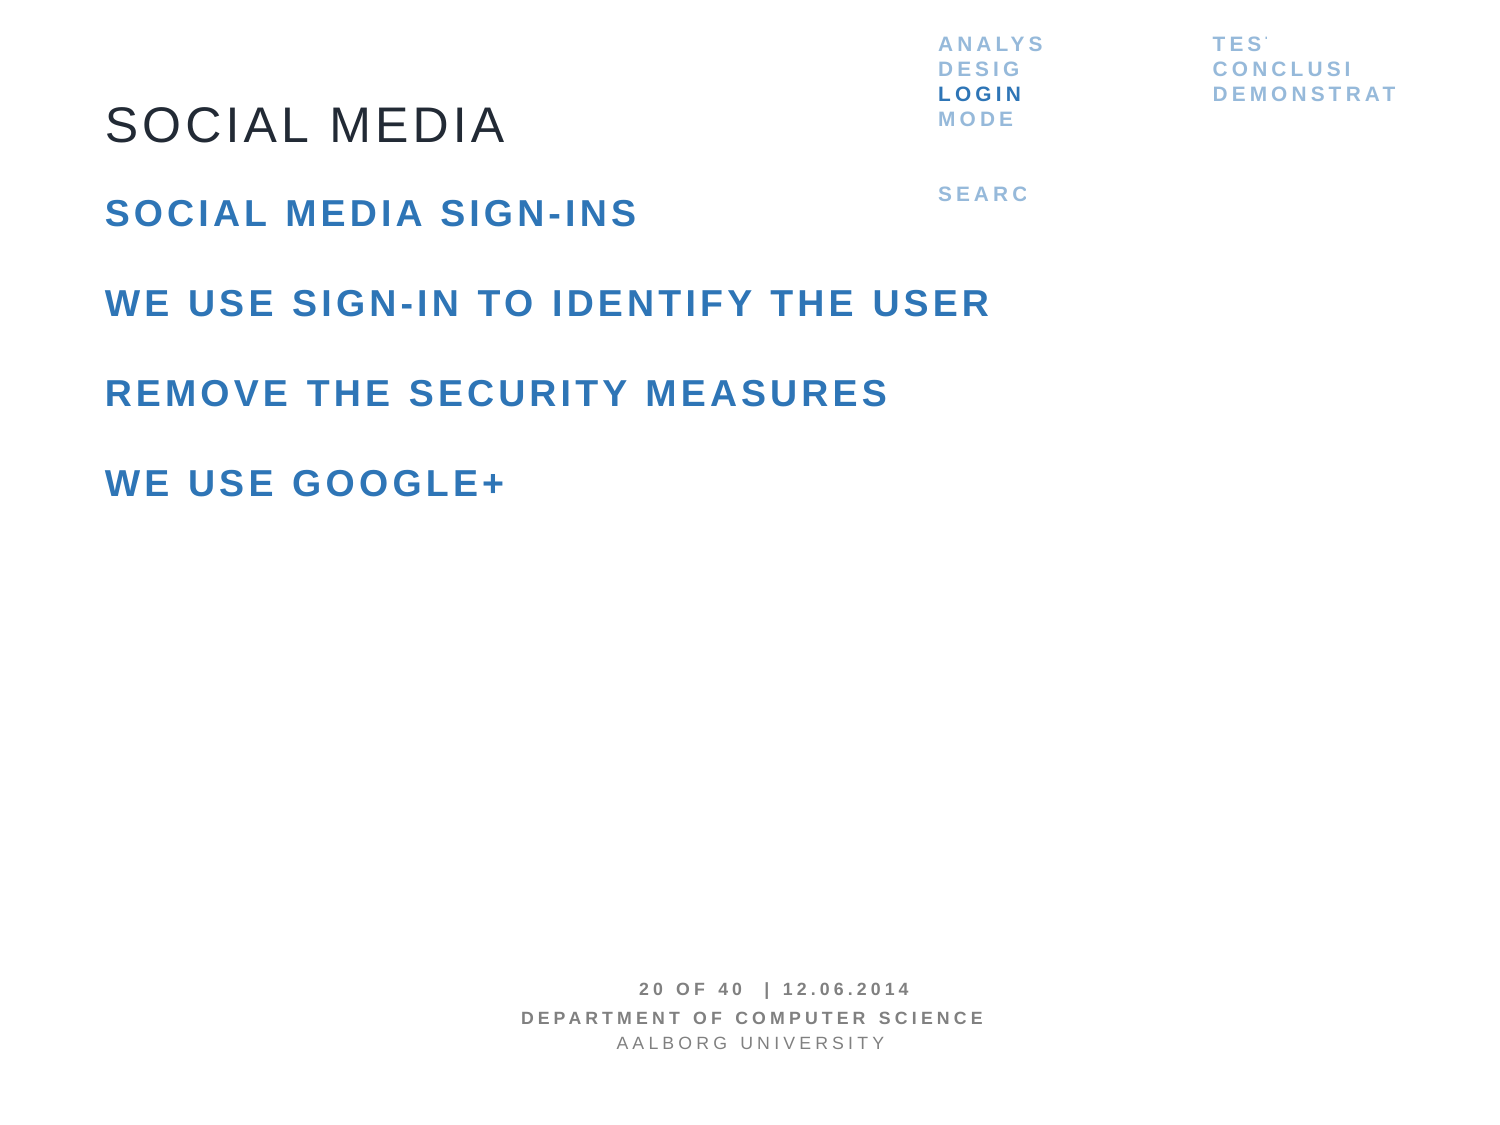

analysis
design
login
Model

Search
test
conclusion
demonstration

Social Media
Social media sign-ins

We use sign-in to identify the user

Remove the security measures

We use Google+
20 OF 40  | 12.06.2014
Department of computer science
AALBORG UNIVERSITy